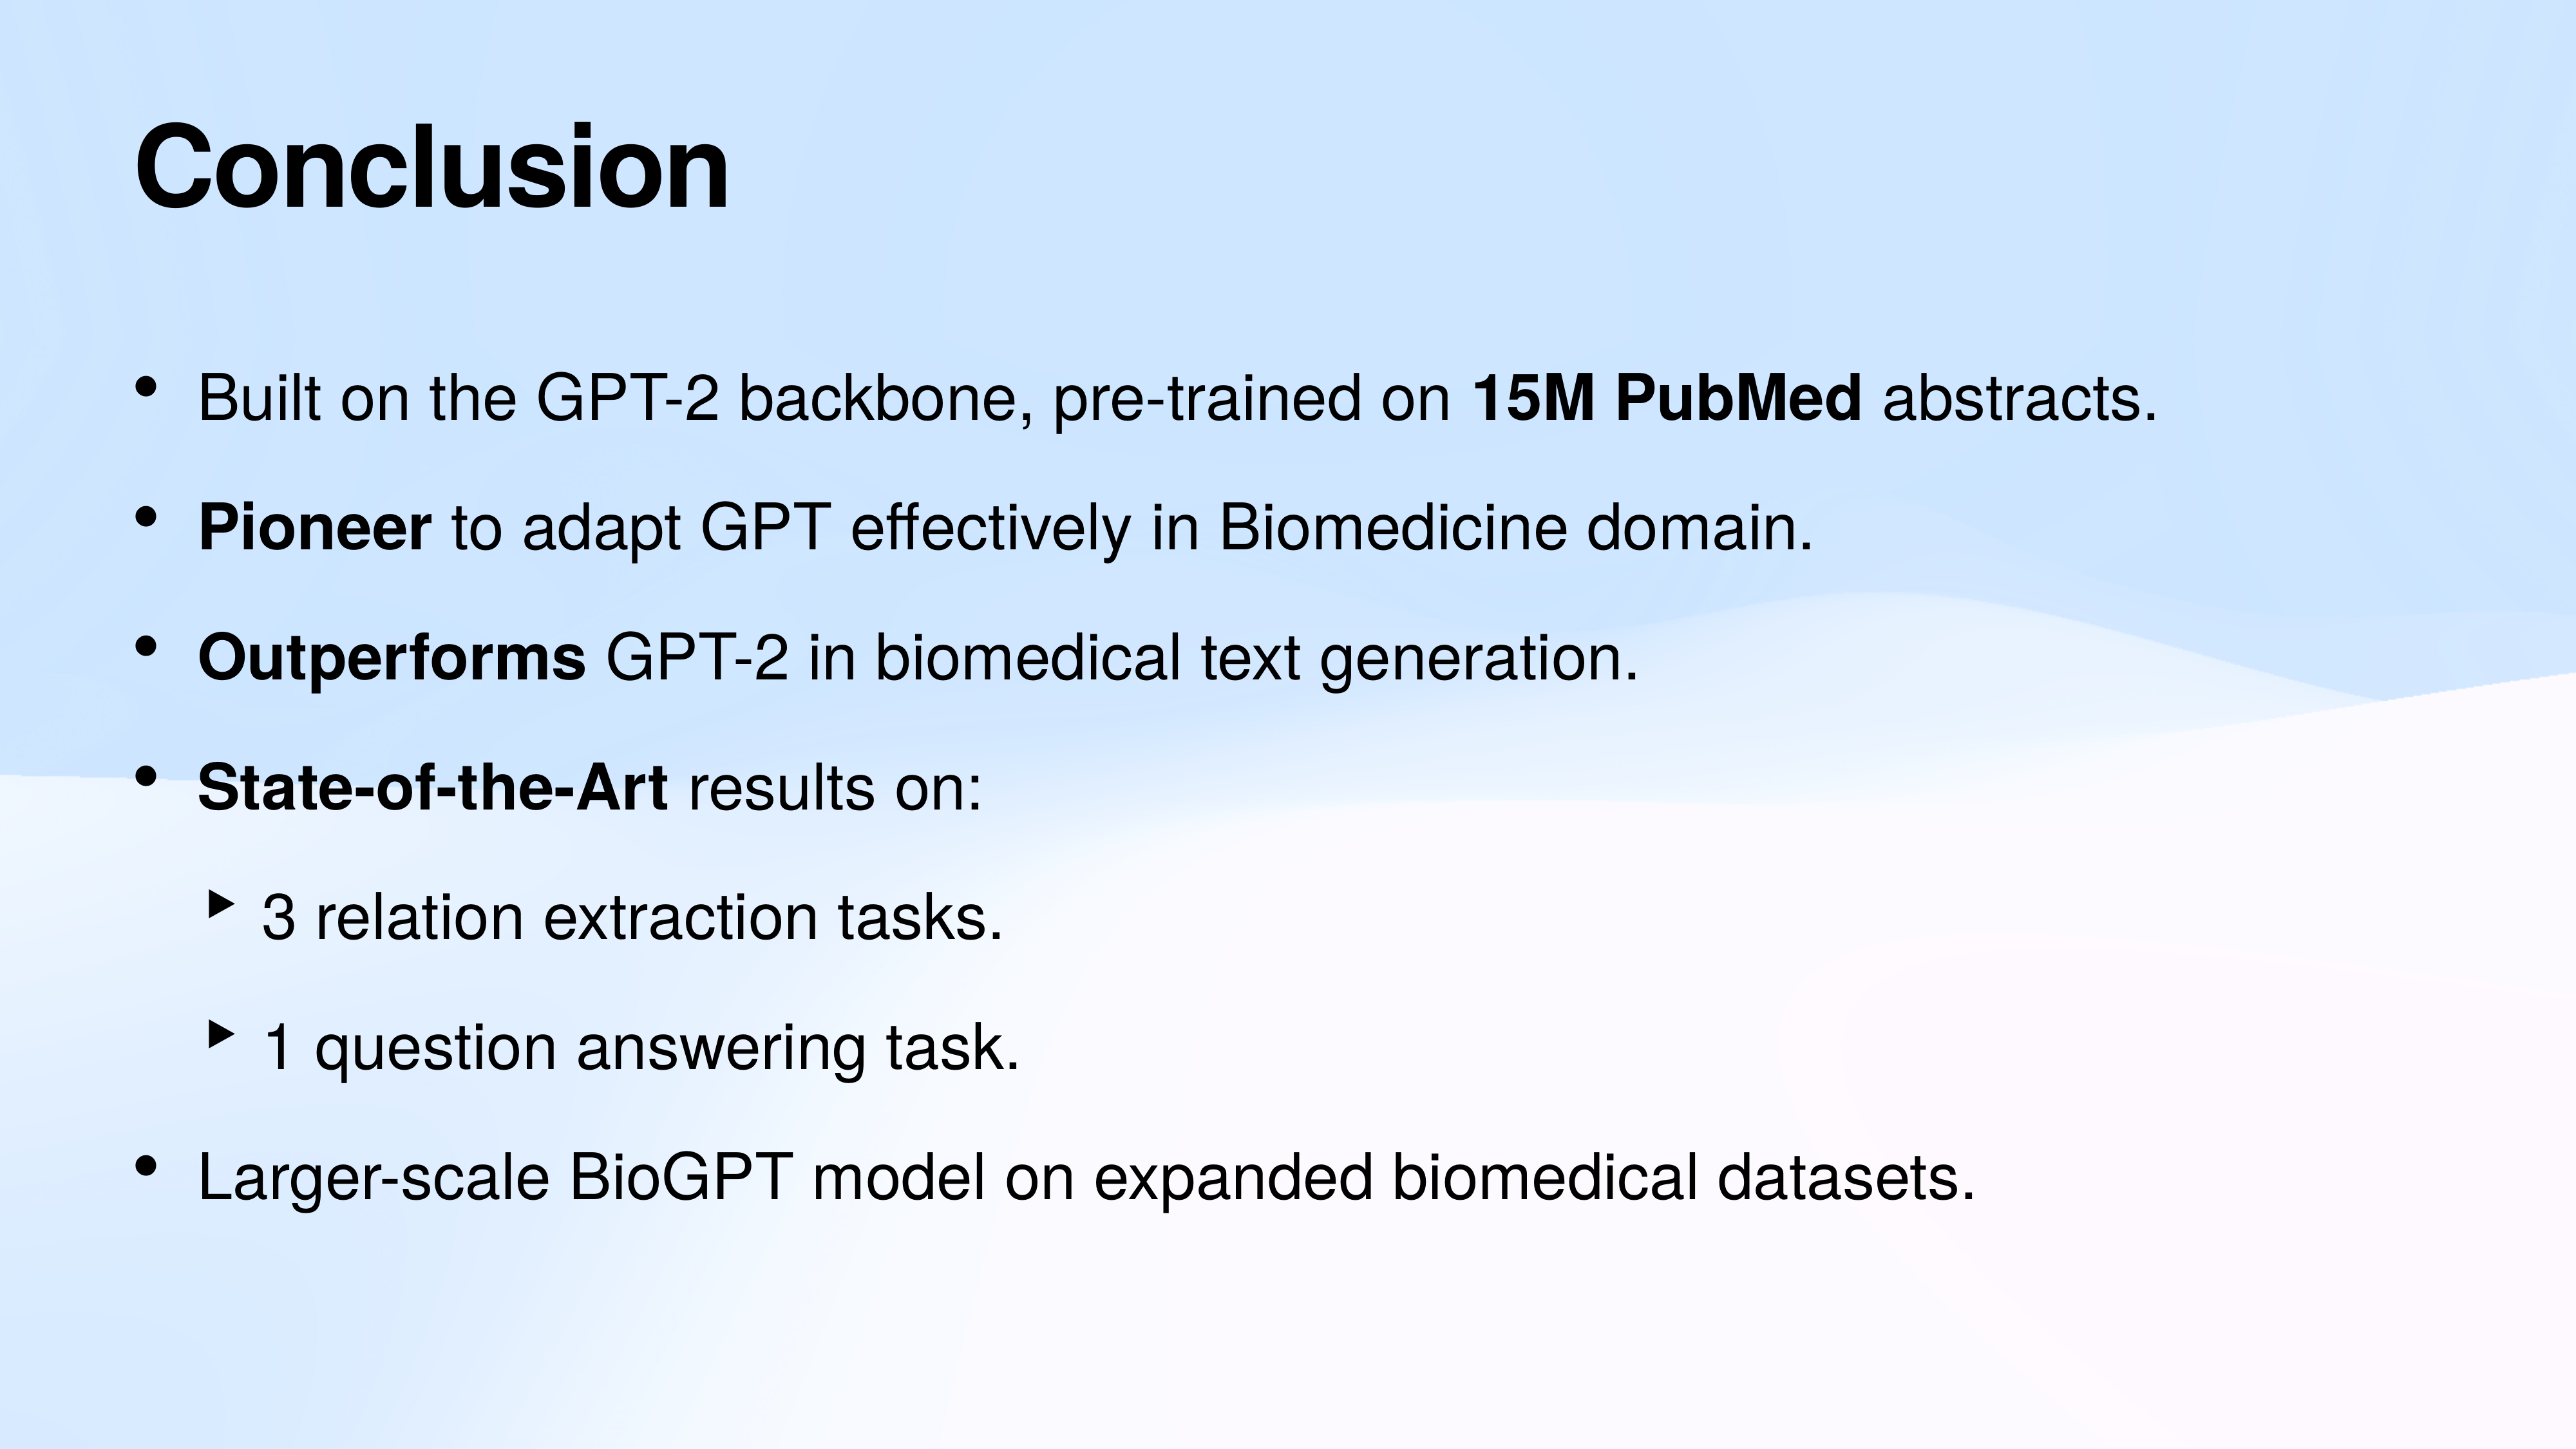

# Conclusion
Built on the GPT-2 backbone, pre-trained on 15M PubMed abstracts.
Pioneer to adapt GPT effectively in Biomedicine domain.
Outperforms GPT-2 in biomedical text generation.
State-of-the-Art results on:
3 relation extraction tasks.
1 question answering task.
Larger-scale BioGPT model on expanded biomedical datasets.